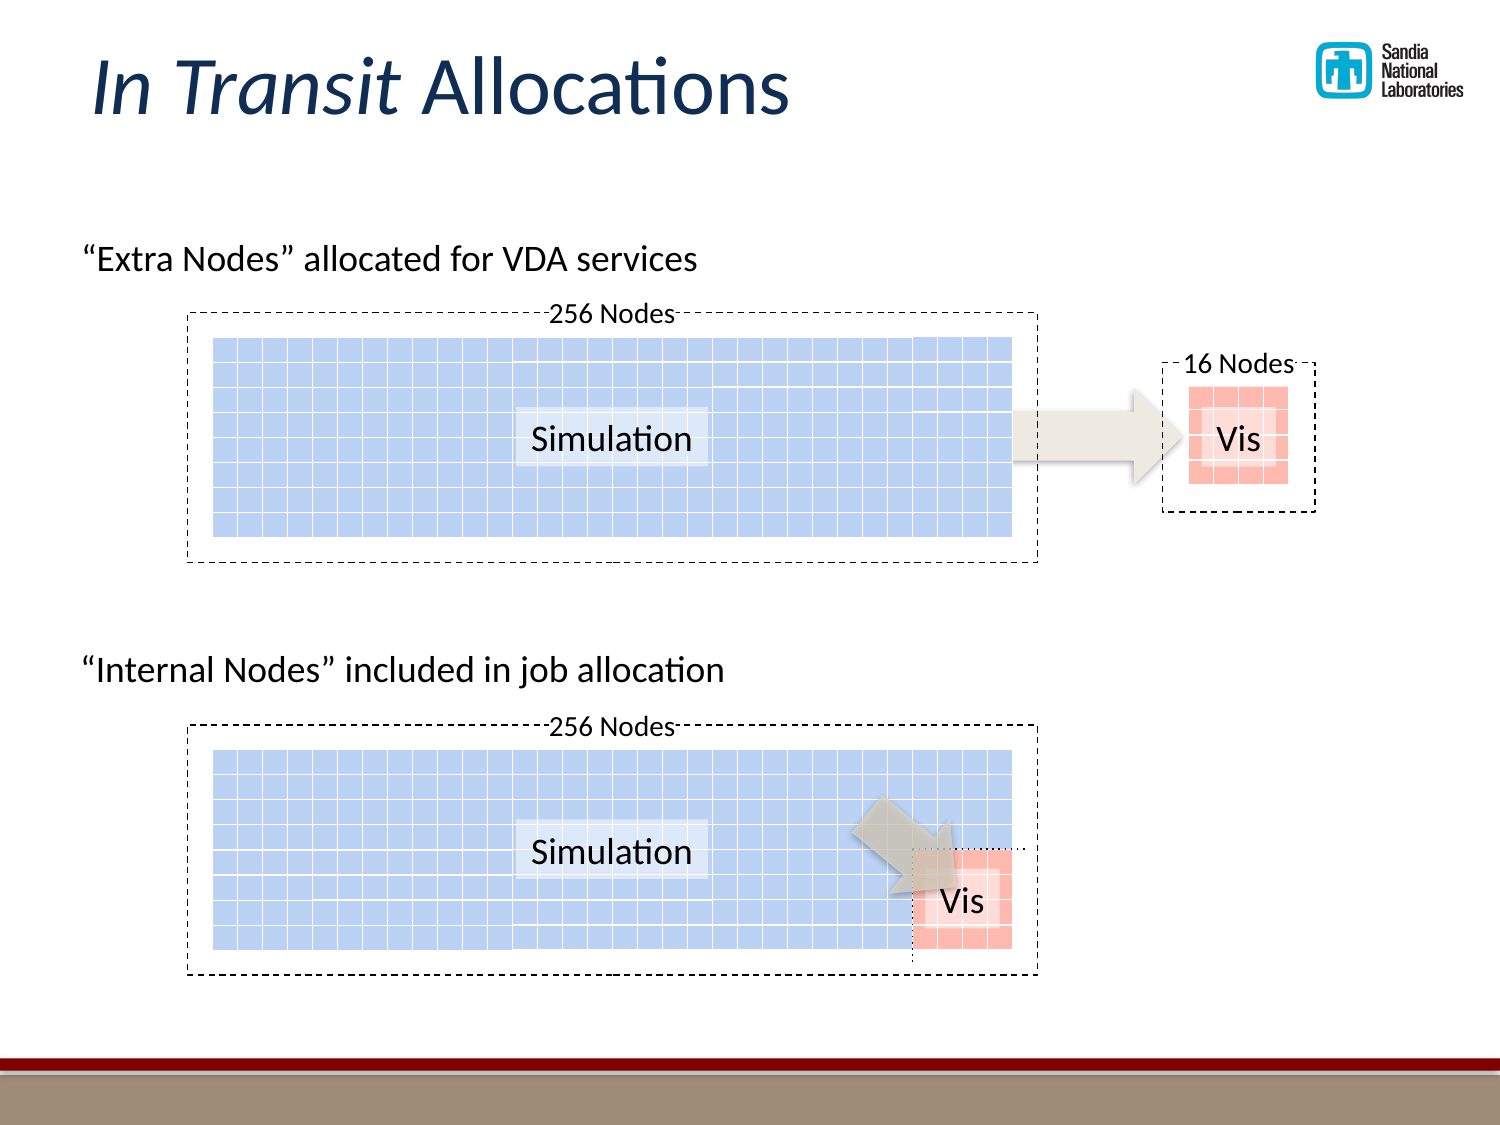

# In Transit Allocations
“Extra Nodes” allocated for VDA services
256 Nodes

Simulation
16 Nodes

Vis

“Internal Nodes” included in job allocation
256 Nodes

Simulation
Vis